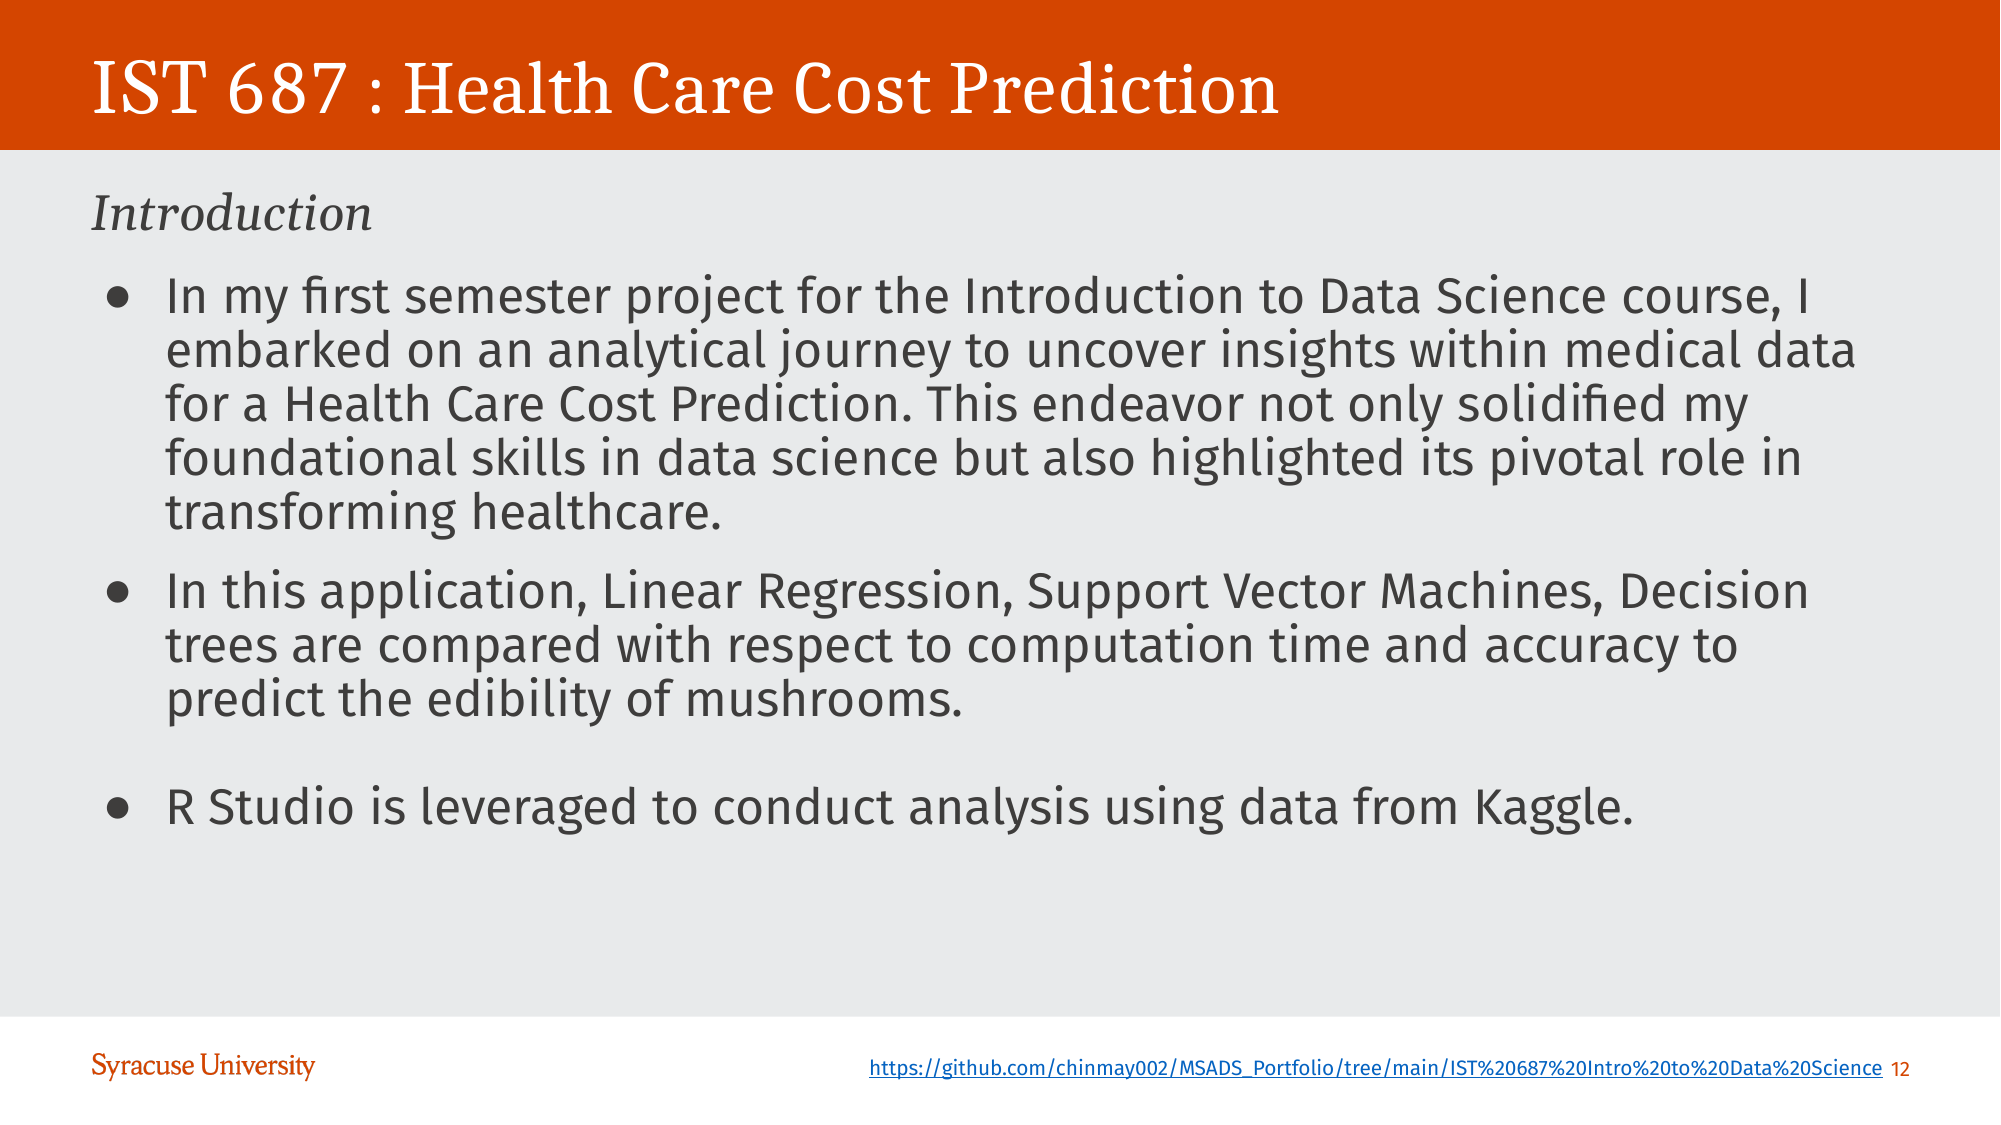

# IST 687 : Health Care Cost Prediction
Introduction
In my first semester project for the Introduction to Data Science course, I embarked on an analytical journey to uncover insights within medical data for a Health Care Cost Prediction. This endeavor not only solidified my foundational skills in data science but also highlighted its pivotal role in transforming healthcare.
In this application, Linear Regression, Support Vector Machines, Decision trees are compared with respect to computation time and accuracy to predict the edibility of mushrooms.

R Studio is leveraged to conduct analysis using data from Kaggle.

https://github.com/chinmay002/MSADS_Portfolio/tree/main/IST%20687%20Intro%20to%20Data%20Science
12